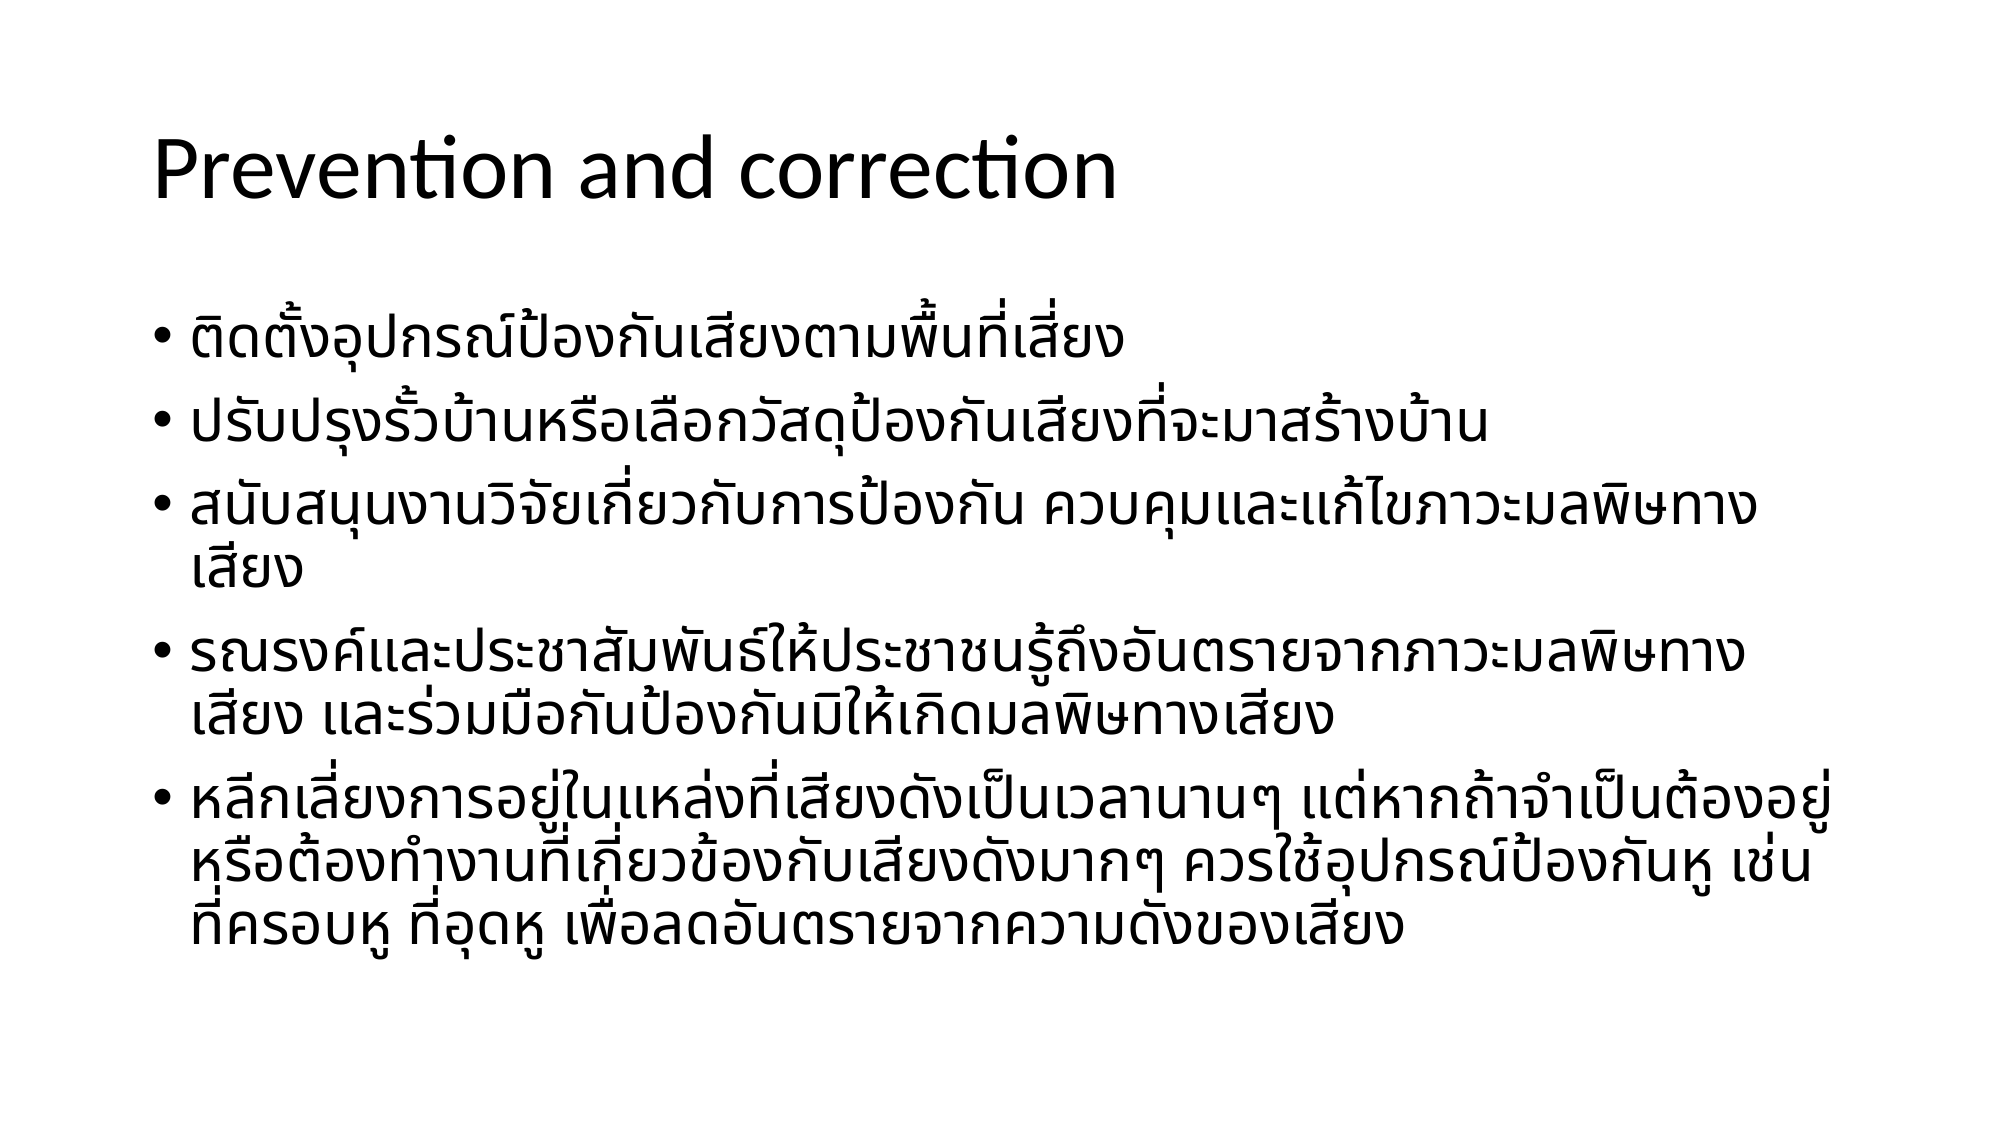

# Prevention and correction
ติดตั้งอุปกรณ์ป้องกันเสียงตามพื้นที่เสี่ยง
ปรับปรุงรั้วบ้านหรือเลือกวัสดุป้องกันเสียงที่จะมาสร้างบ้าน
สนับสนุนงานวิจัยเกี่ยวกับการป้องกัน ควบคุมและแก้ไขภาวะมลพิษทางเสียง
รณรงค์และประชาสัมพันธ์ให้ประชาชนรู้ถึงอันตรายจากภาวะมลพิษทางเสียง และร่วมมือกันป้องกันมิให้เกิดมลพิษทางเสียง
หลีกเลี่ยงการอยู่ในแหล่งที่เสียงดังเป็นเวลานานๆ แต่หากถ้าจำเป็นต้องอยู่หรือต้องทำงานที่เกี่ยวข้องกับเสียงดังมากๆ ควรใช้อุปกรณ์ป้องกันหู เช่นที่ครอบหู ที่อุดหู เพื่อลดอันตรายจากความดังของเสียง